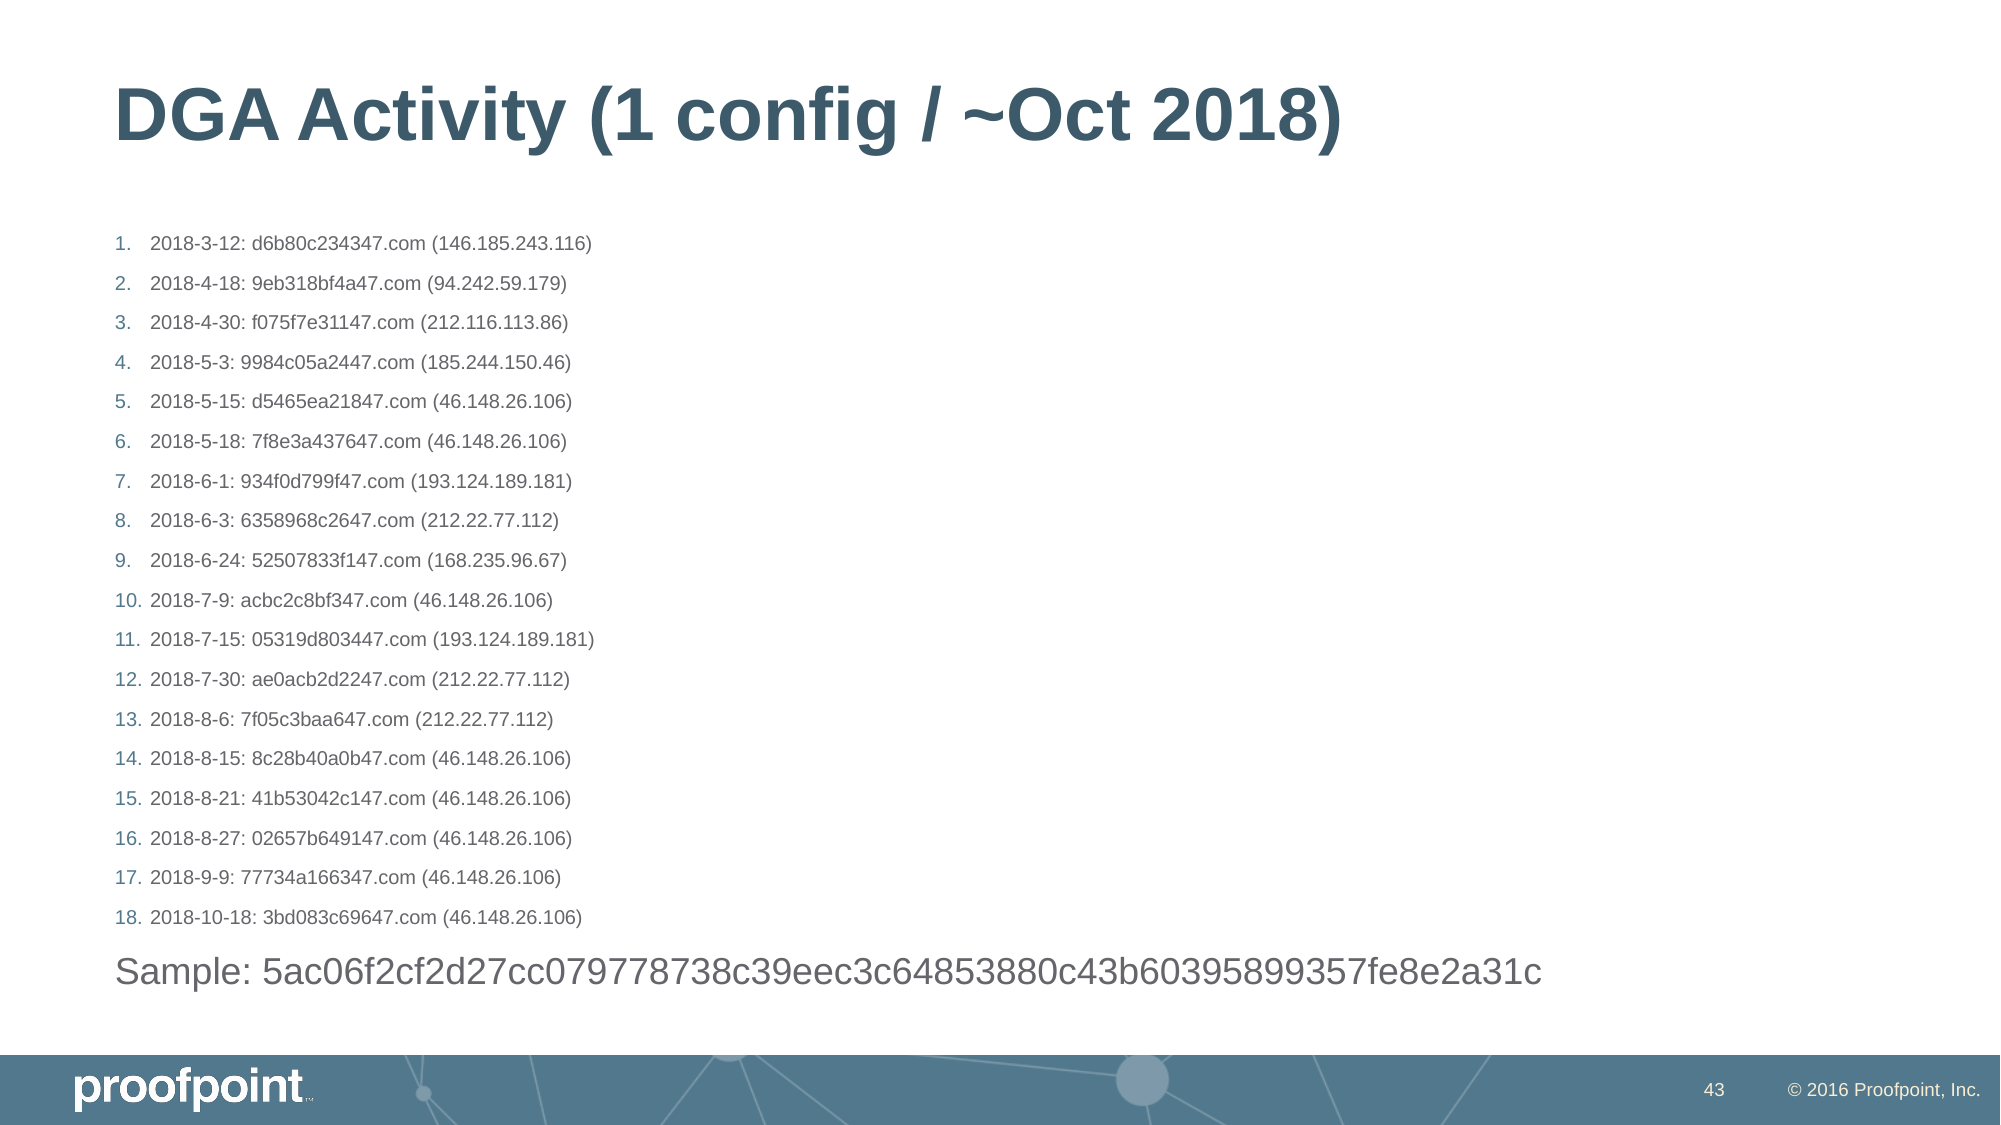

# DGA Activity (1 config / ~Oct 2018)
2018-3-12: d6b80c234347.com (146.185.243.116)
2018-4-18: 9eb318bf4a47.com (94.242.59.179)
2018-4-30: f075f7e31147.com (212.116.113.86)
2018-5-3: 9984c05a2447.com (185.244.150.46)
2018-5-15: d5465ea21847.com (46.148.26.106)
2018-5-18: 7f8e3a437647.com (46.148.26.106)
2018-6-1: 934f0d799f47.com (193.124.189.181)
2018-6-3: 6358968c2647.com (212.22.77.112)
2018-6-24: 52507833f147.com (168.235.96.67)
2018-7-9: acbc2c8bf347.com (46.148.26.106)
2018-7-15: 05319d803447.com (193.124.189.181)
2018-7-30: ae0acb2d2247.com (212.22.77.112)
2018-8-6: 7f05c3baa647.com (212.22.77.112)
2018-8-15: 8c28b40a0b47.com (46.148.26.106)
2018-8-21: 41b53042c147.com (46.148.26.106)
2018-8-27: 02657b649147.com (46.148.26.106)
2018-9-9: 77734a166347.com (46.148.26.106)
2018-10-18: 3bd083c69647.com (46.148.26.106)

Sample: 5ac06f2cf2d27cc079778738c39eec3c64853880c43b60395899357fe8e2a31c